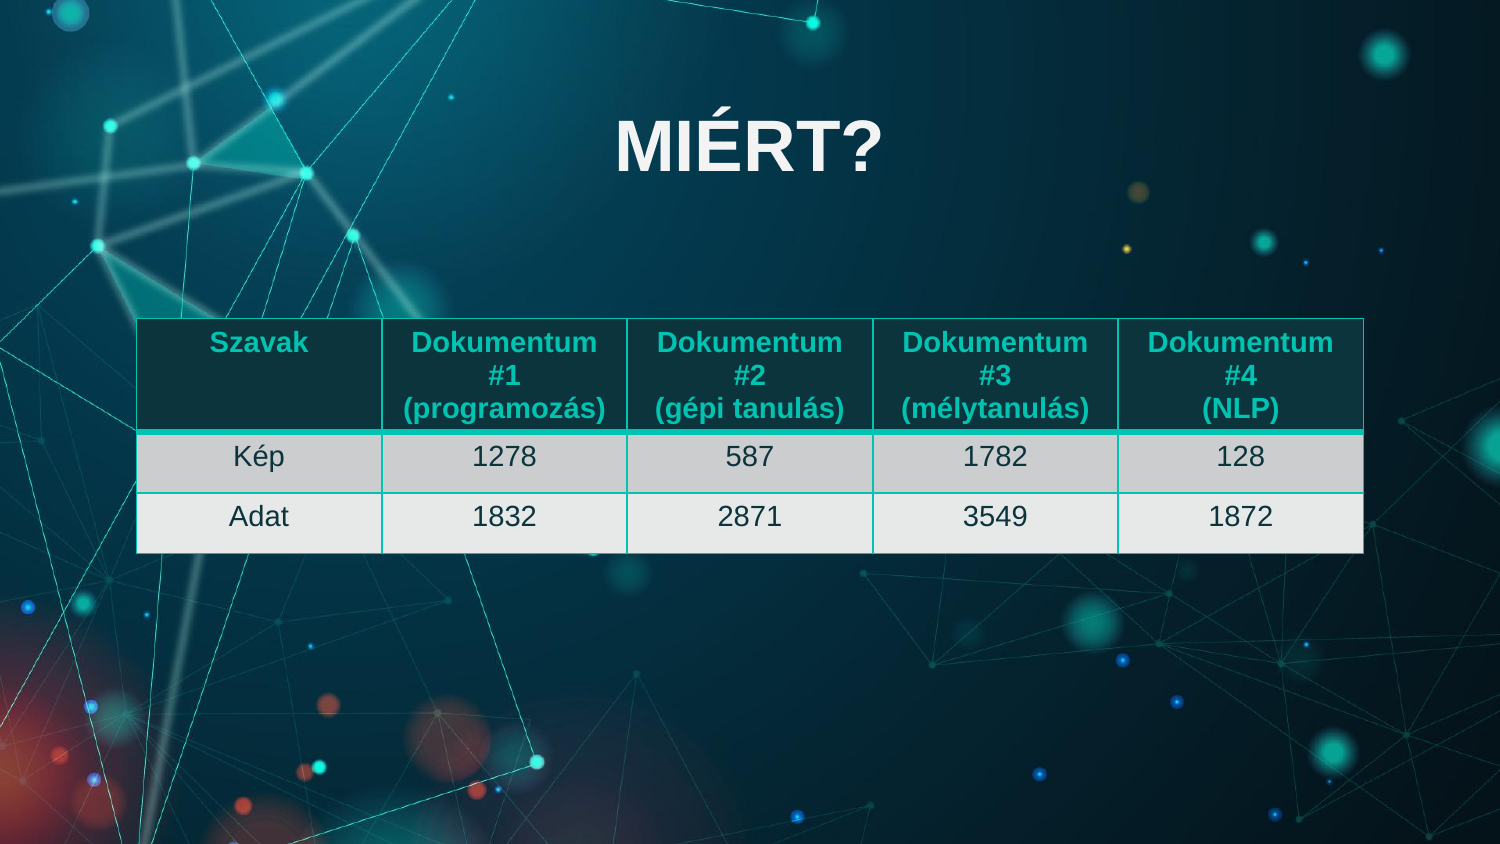

# MIÉRT?
| Szavak | Dokumentum #1 (programozás) | Dokumentum #2 (gépi tanulás) | Dokumentum #3 (mélytanulás) | Dokumentum #4 (NLP) |
| --- | --- | --- | --- | --- |
| Kép | 1278 | 587 | 1782 | 128 |
| Adat | 1832 | 2871 | 3549 | 1872 |